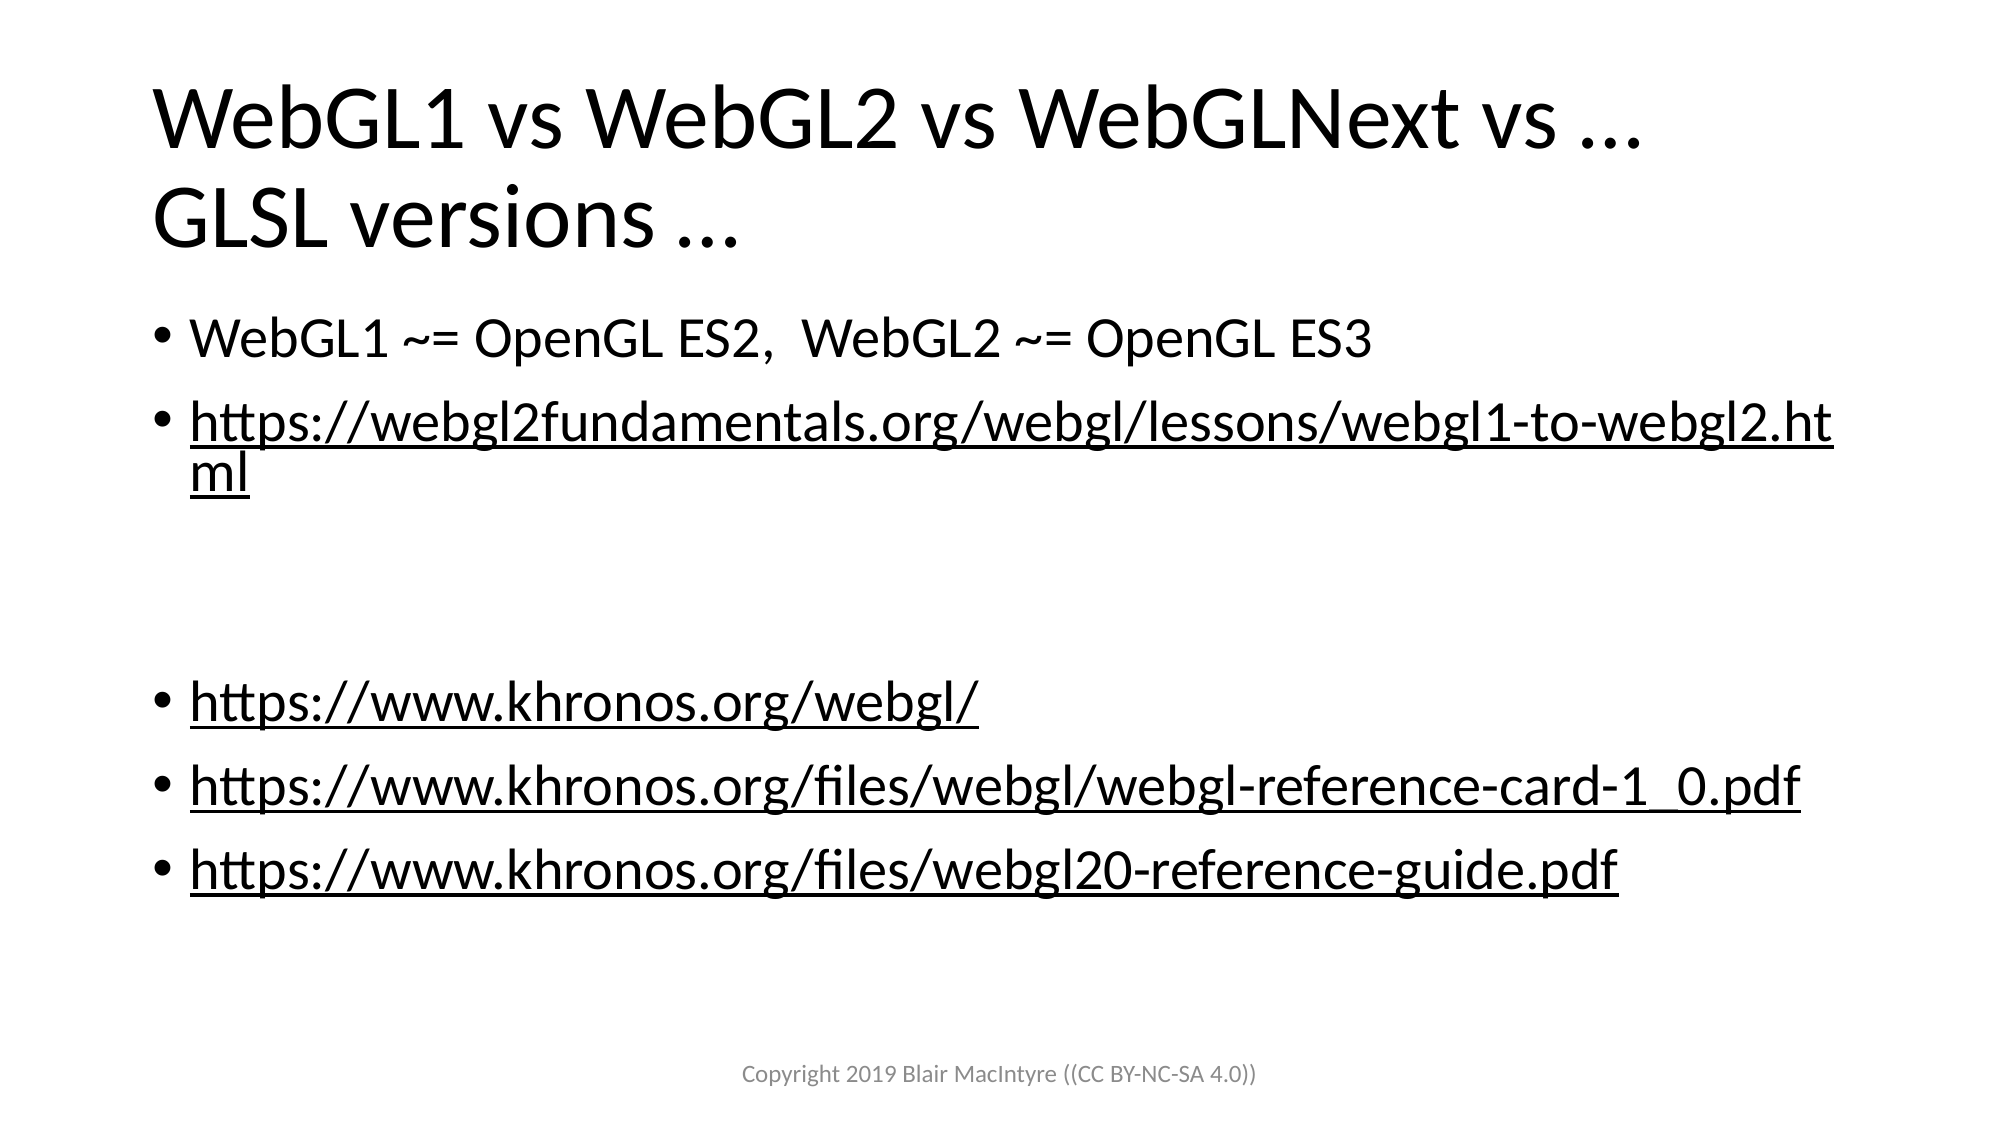

# WebGL1 vs WebGL2 vs WebGLNext vs … GLSL versions …
WebGL1 ~= OpenGL ES2,  WebGL2 ~= OpenGL ES3
https://webgl2fundamentals.org/webgl/lessons/webgl1-to-webgl2.html

https://www.khronos.org/webgl/
https://www.khronos.org/files/webgl/webgl-reference-card-1_0.pdf
https://www.khronos.org/files/webgl20-reference-guide.pdf
Copyright 2019 Blair MacIntyre ((CC BY-NC-SA 4.0))